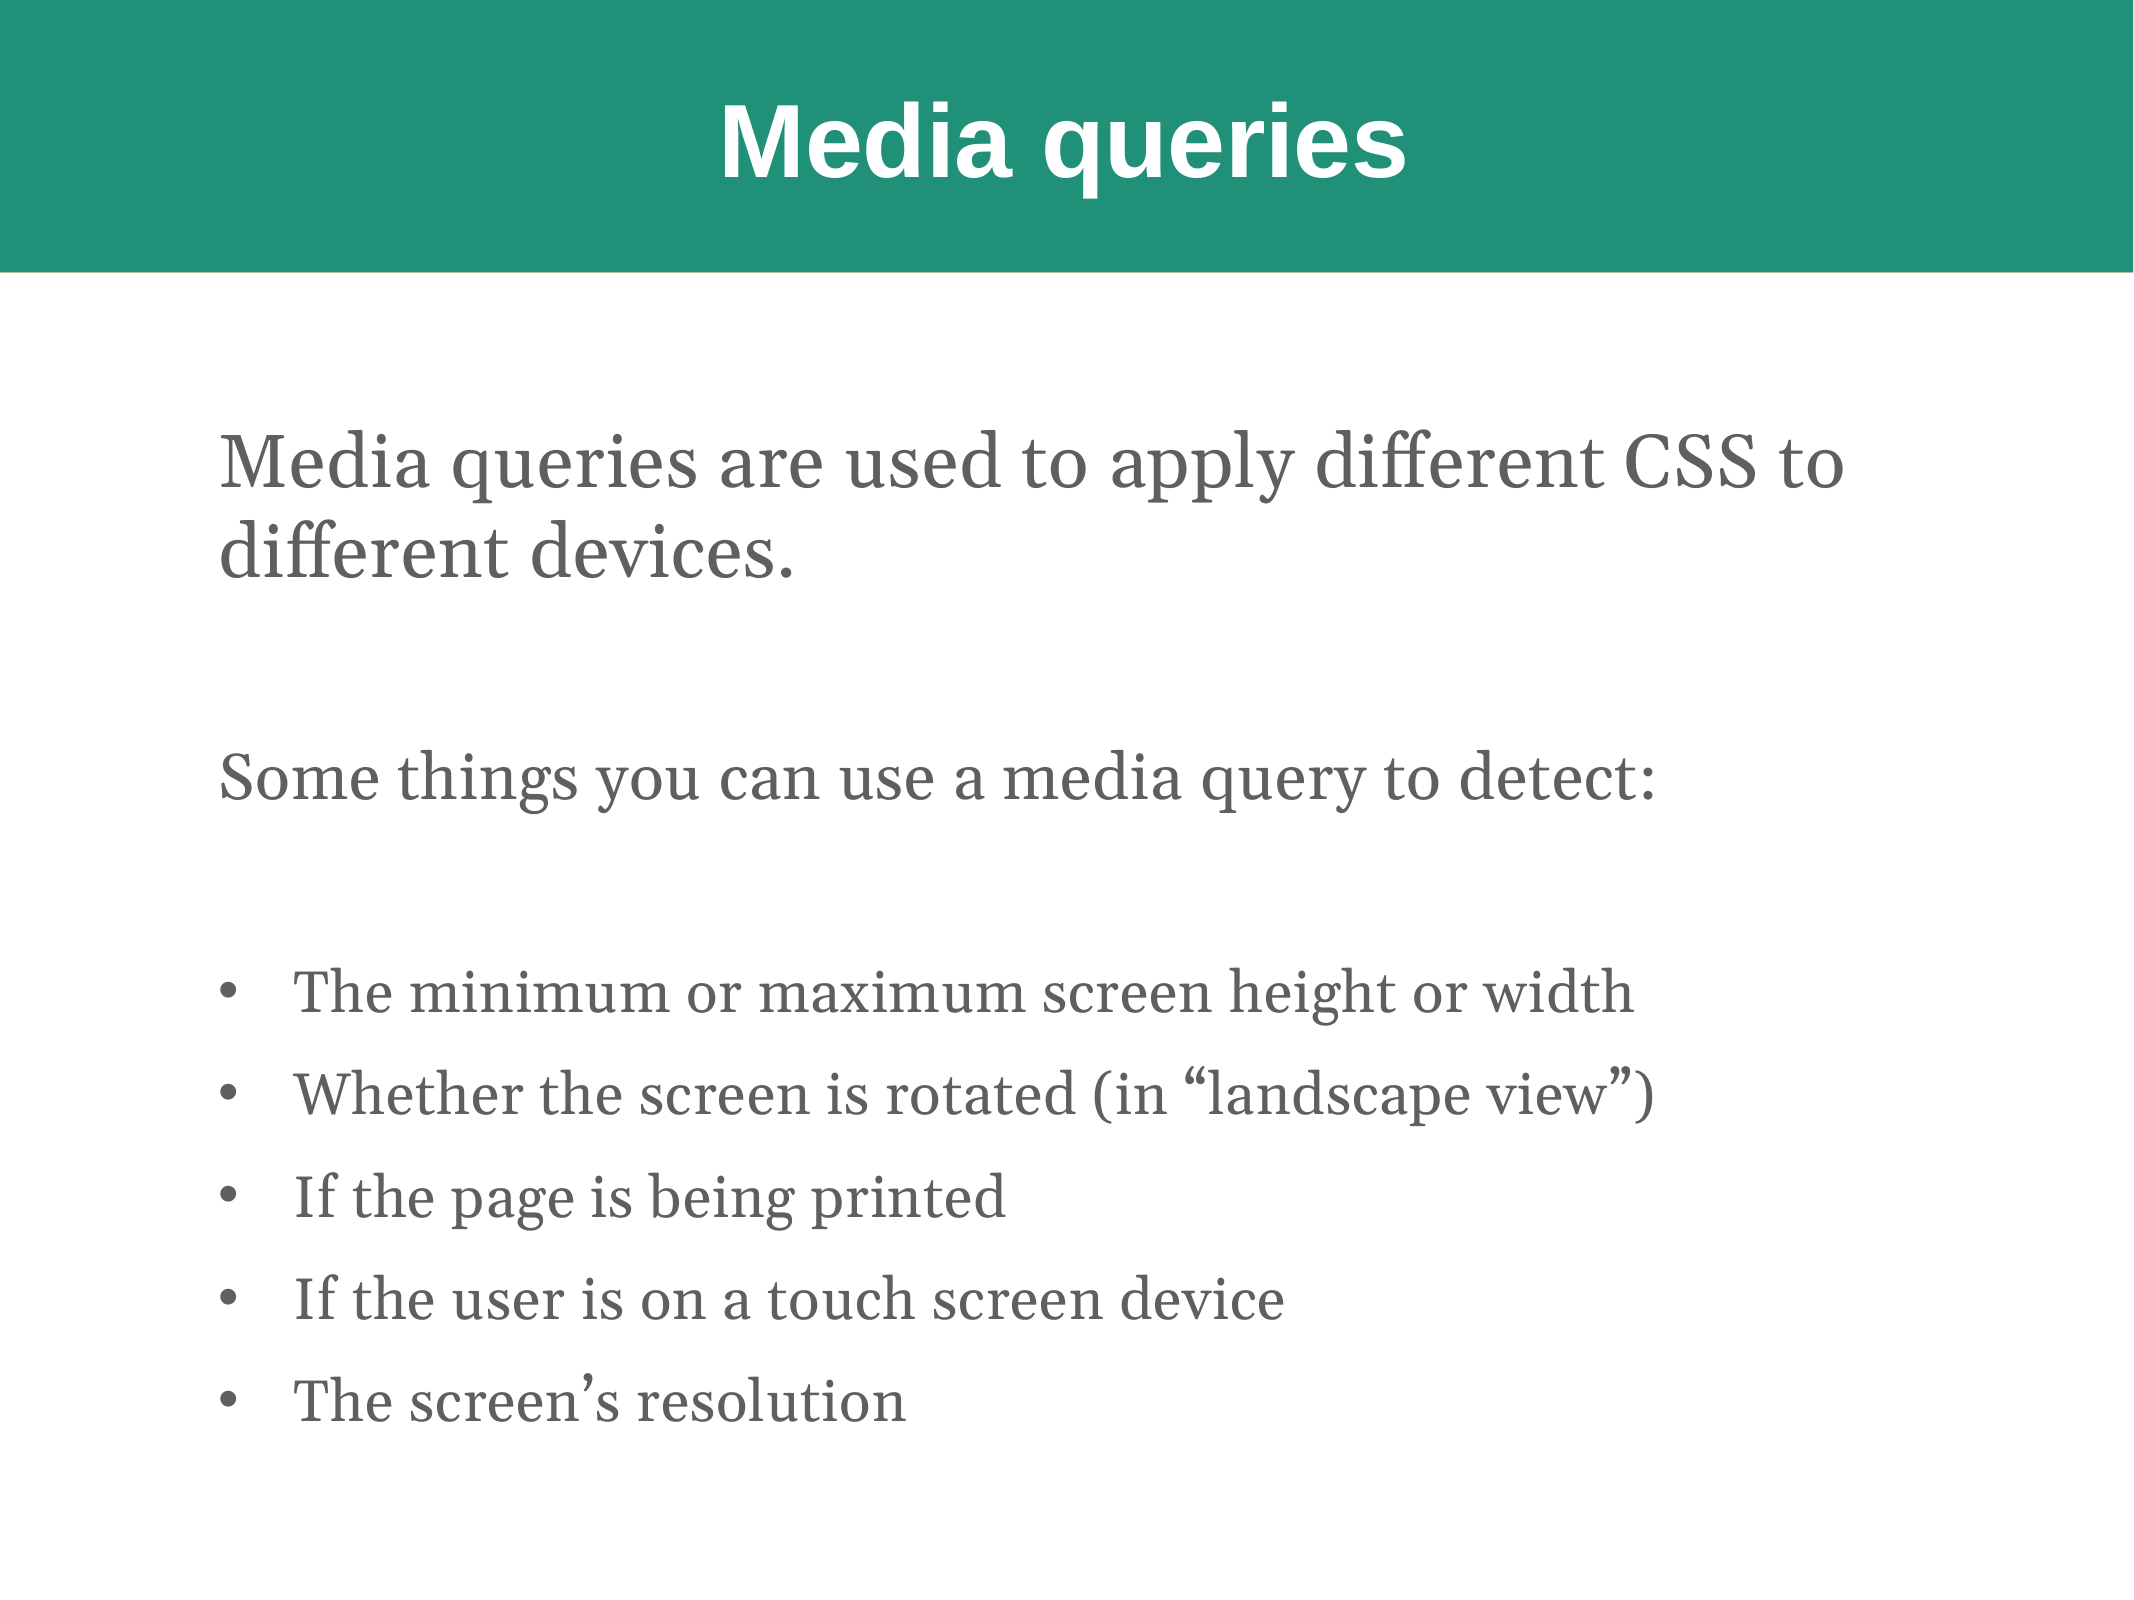

# Media queries
Media queries are used to apply different CSS to different devices.

Some things you can use a media query to detect:

The minimum or maximum screen height or width
Whether the screen is rotated (in “landscape view”)
If the page is being printed
If the user is on a touch screen device
The screen’s resolution